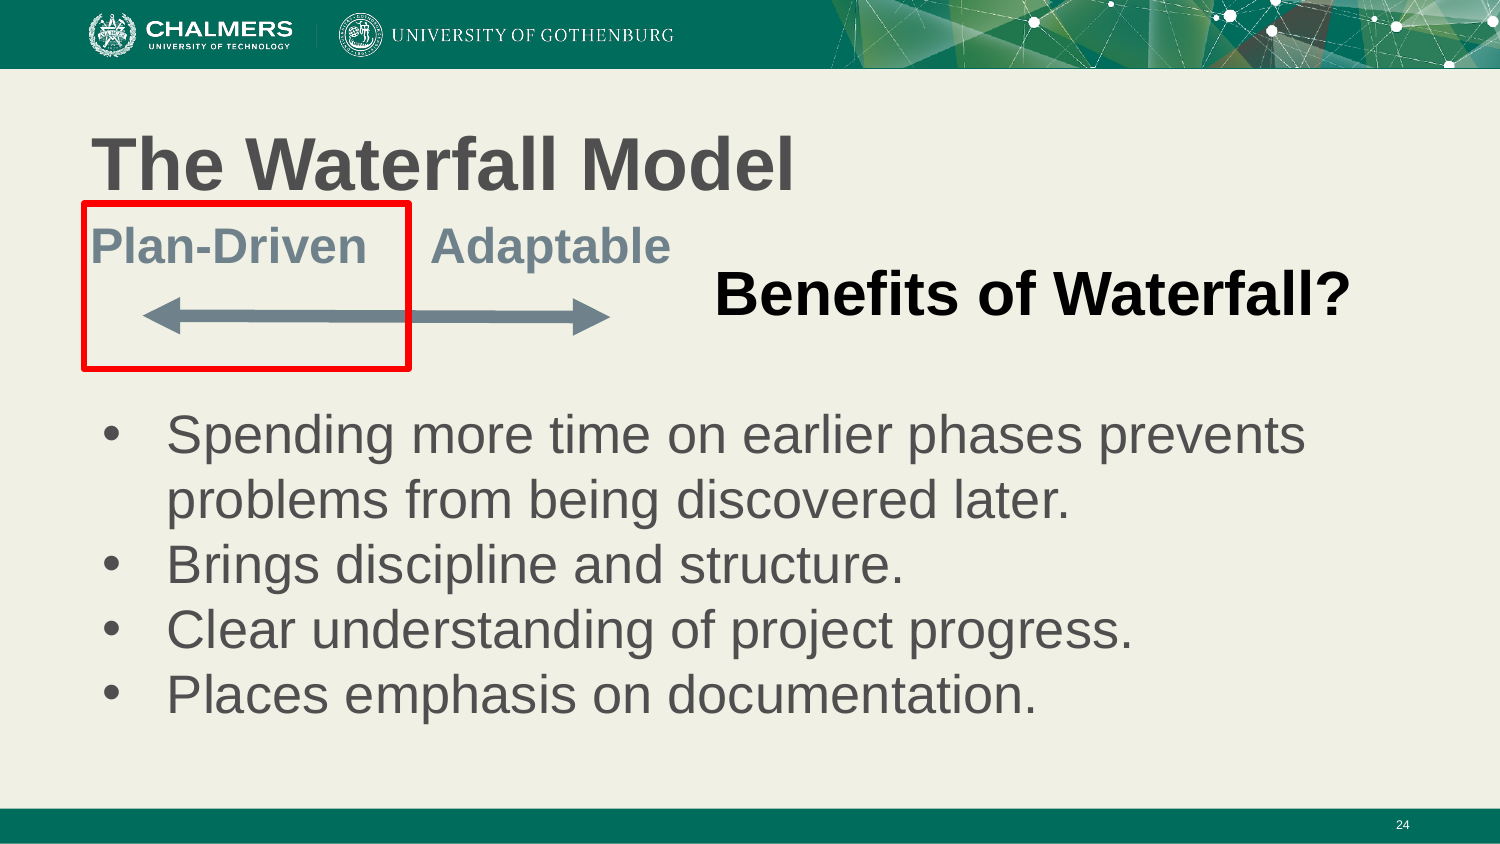

# The Waterfall Model
Plan-Driven	   Adaptable

 Benefits of Waterfall?
Spending more time on earlier phases prevents problems from being discovered later.
Brings discipline and structure.
Clear understanding of project progress.
Places emphasis on documentation.

24